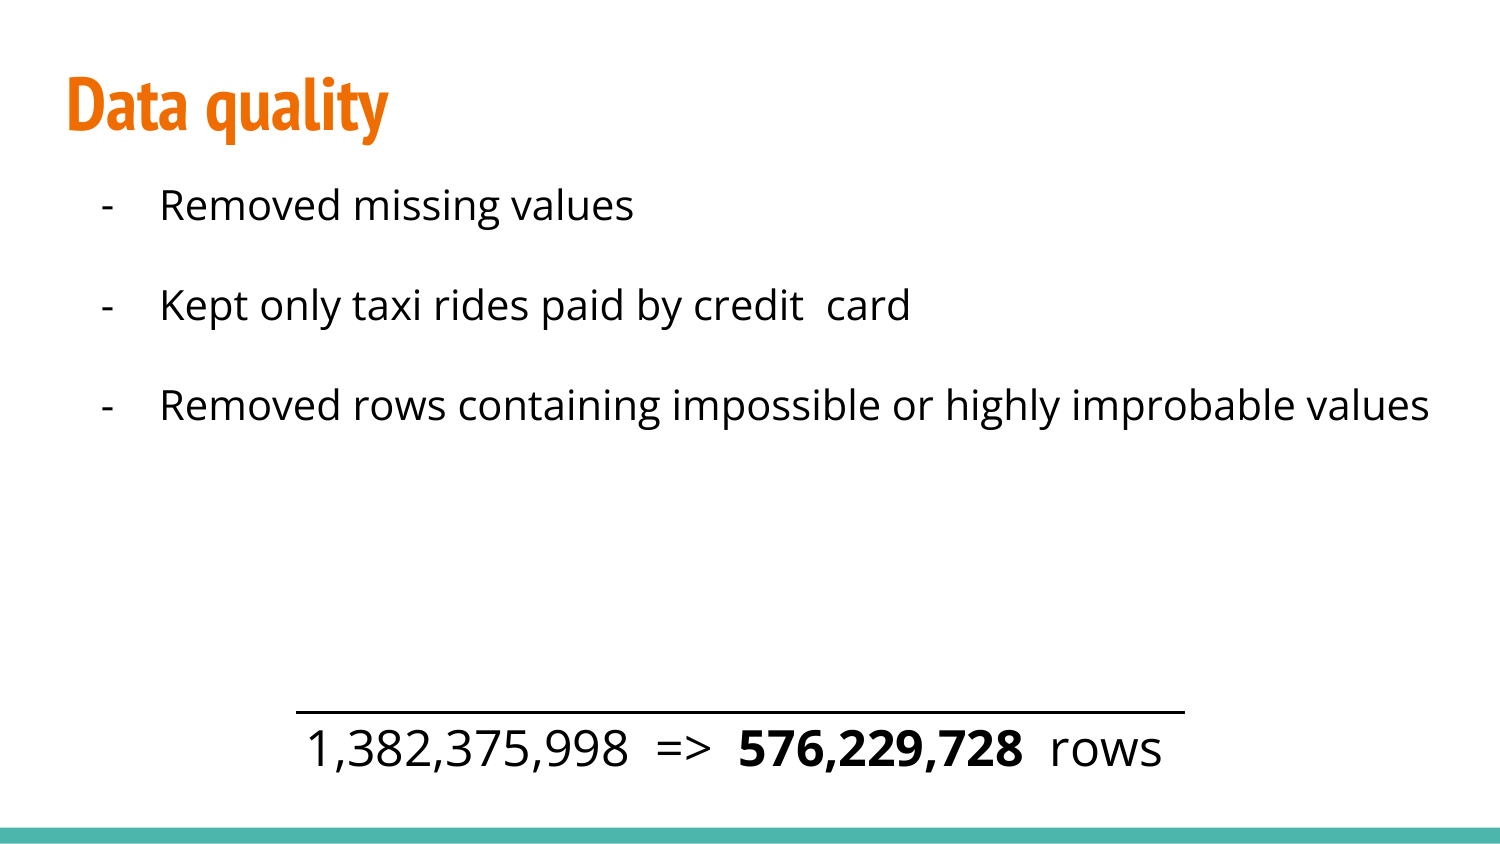

# Data quality
Removed missing values
Kept only taxi rides paid by credit  card
Removed rows containing impossible or highly improbable values
1,382,375,998  =>  576,229,728  rows